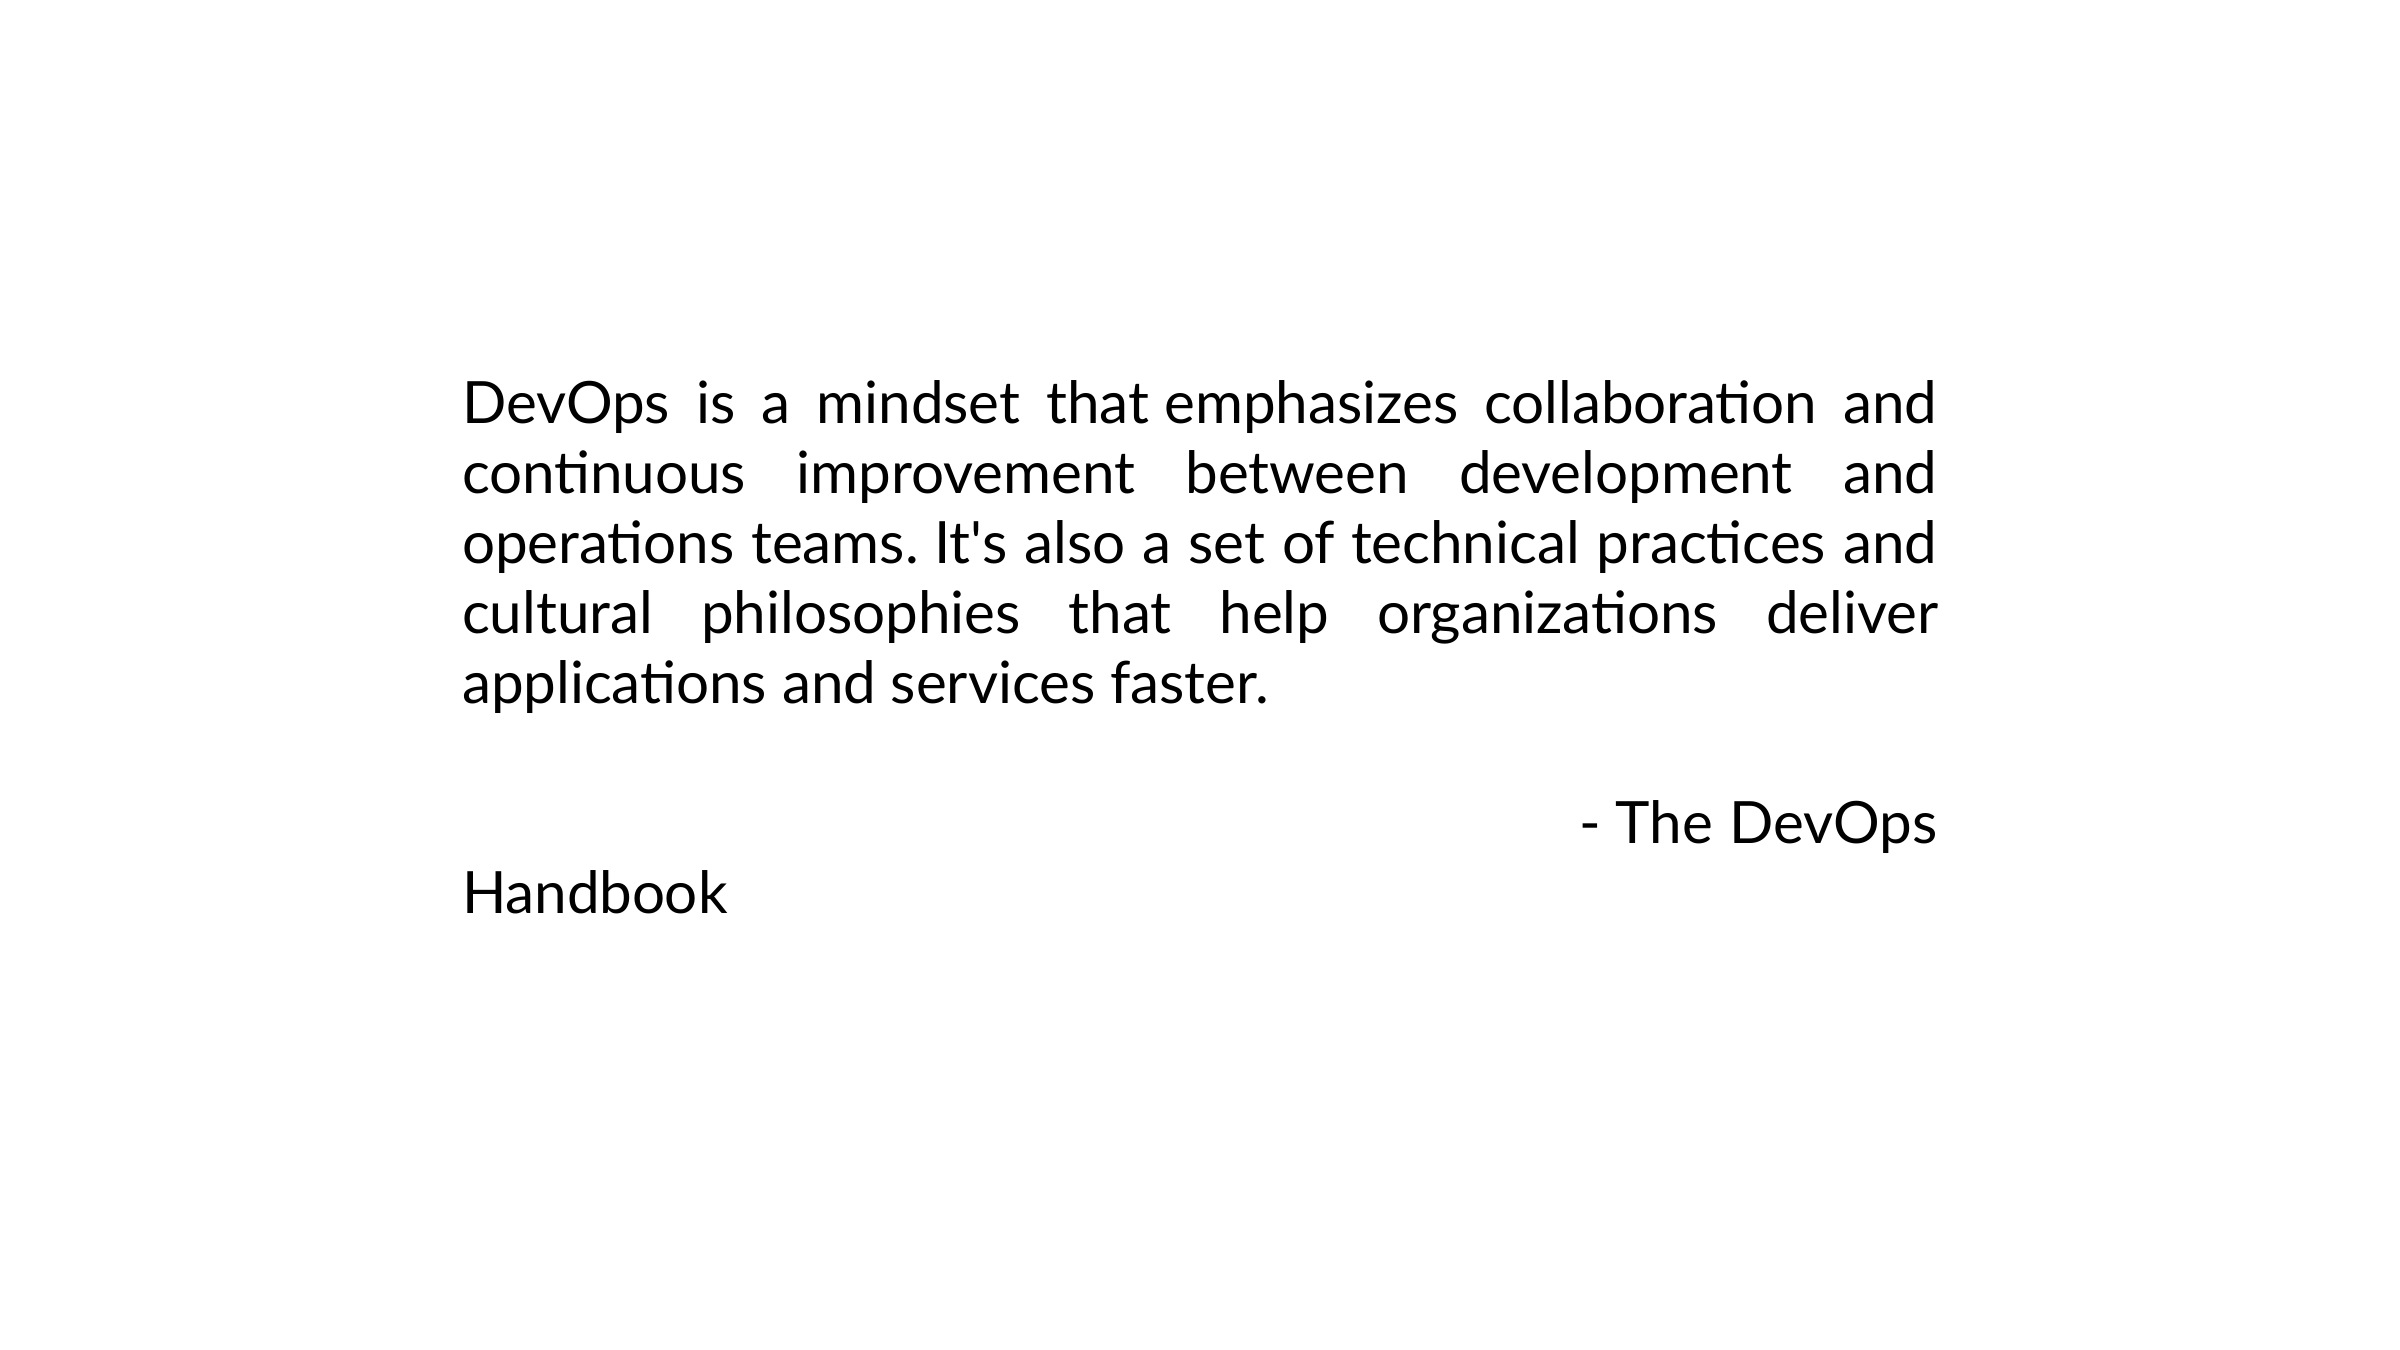

DevOps is a mindset that emphasizes collaboration and continuous improvement between development and operations teams. It's also a set of technical practices and cultural philosophies that help organizations deliver applications and services faster.

                                                                   - The DevOps Handbook